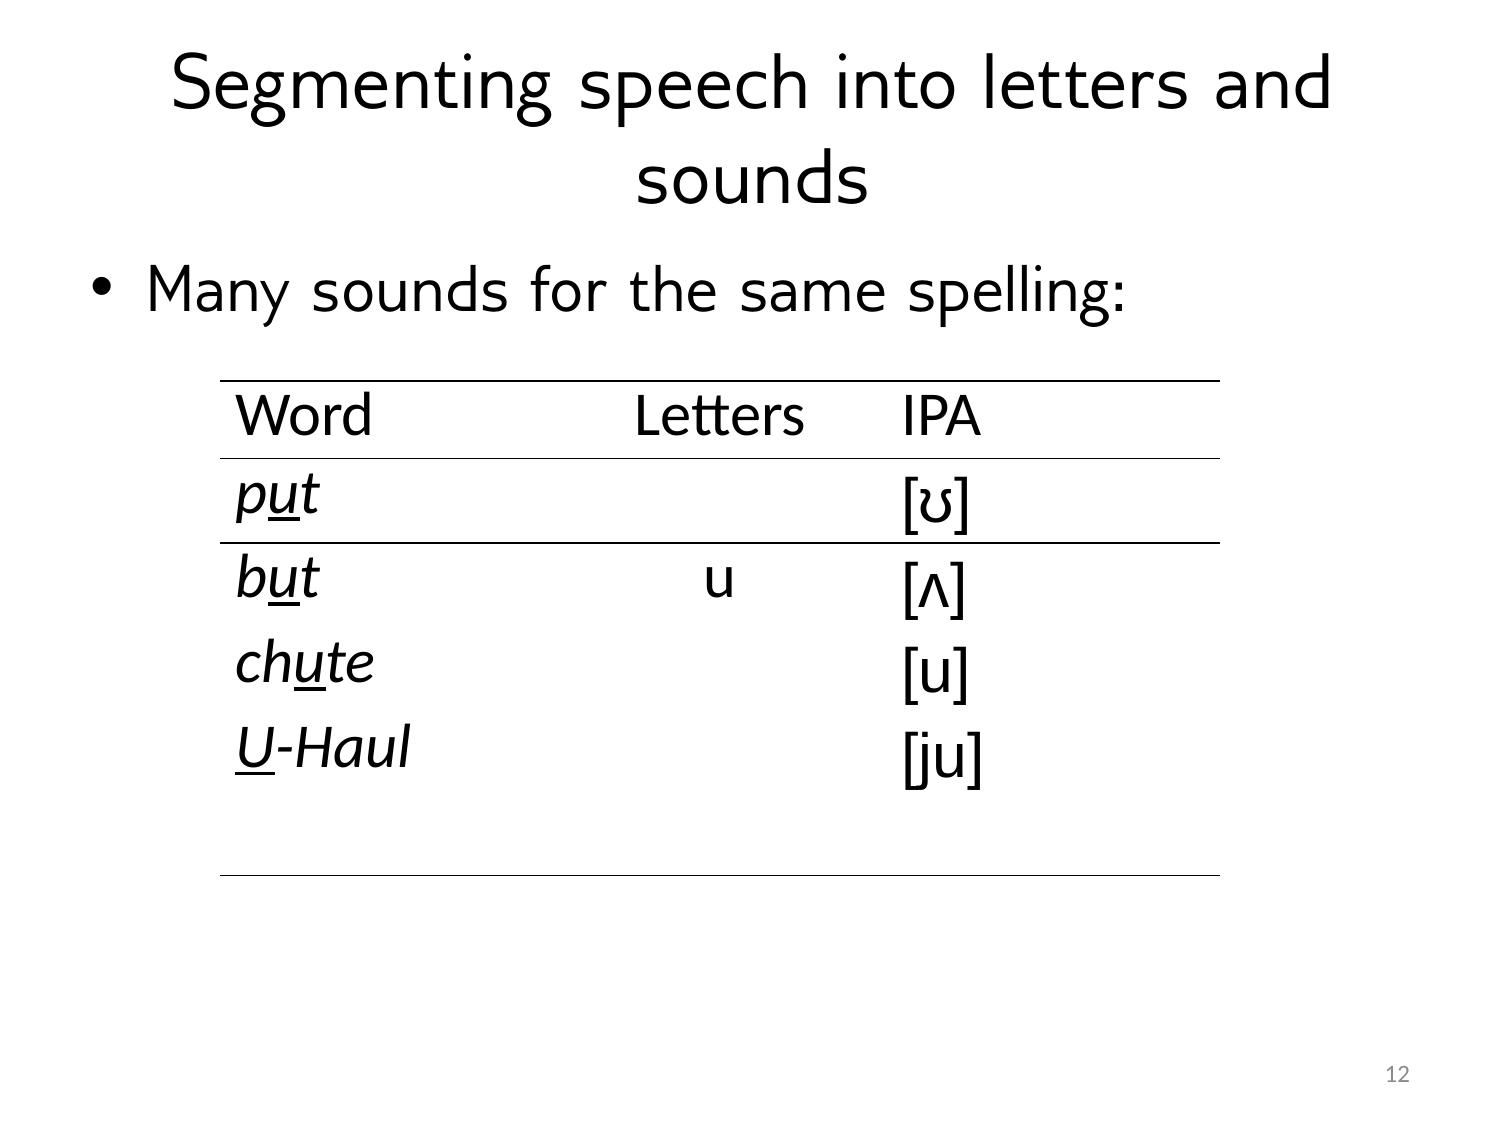

Segmenting speech into letters and sounds
Many sounds for the same spelling:
| Word | Letters | IPA |
| --- | --- | --- |
| put |  | [ʊ] |
| but | u | [ʌ] |
| chute |  | [u] |
| U-Haul |  | [ju] |
|  |  |  |
12